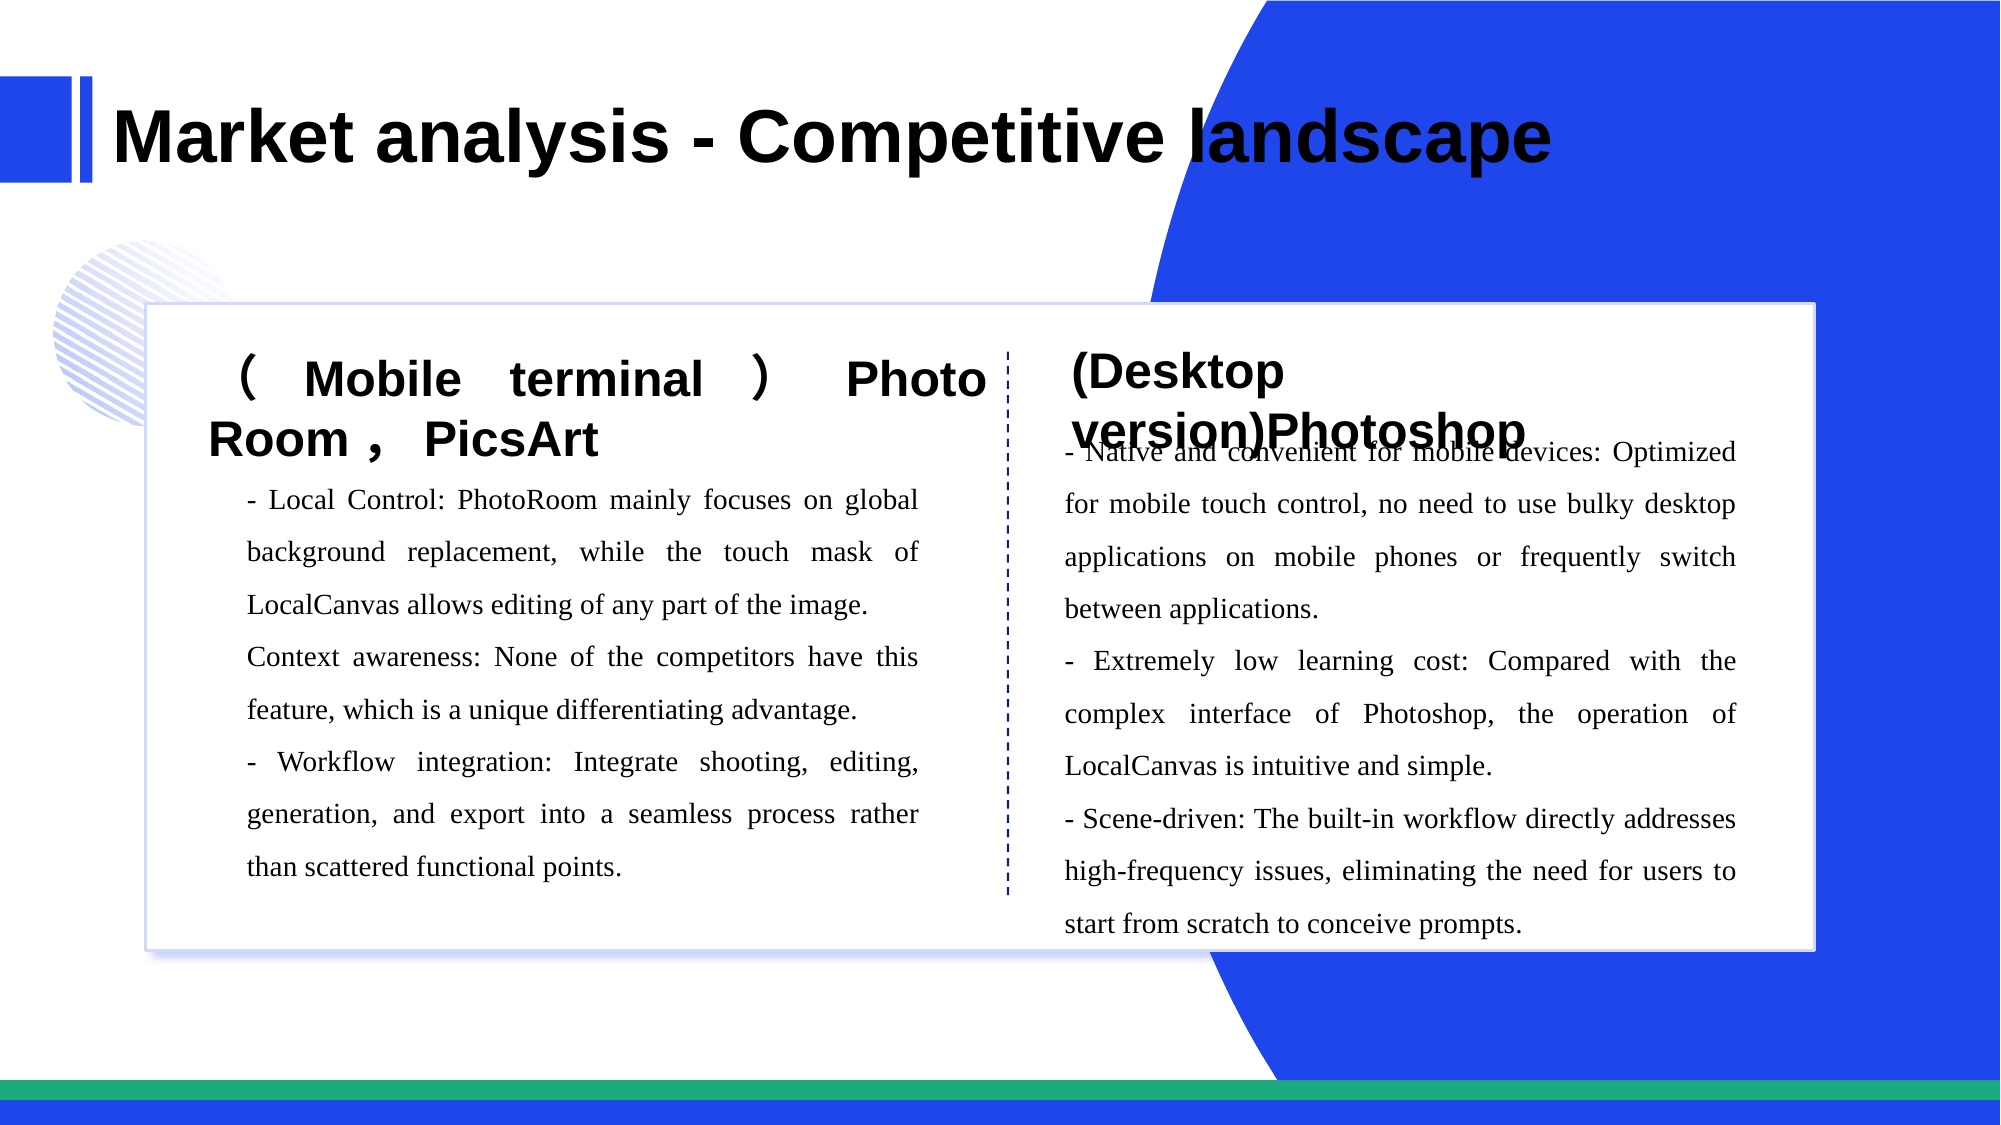

Market analysis - Competitive landscape analysis

(Desktop version)Photoshop
（Mobile terminal）Photo Room，PicsArt

- Native and convenient for mobile devices: Optimized for mobile touch control, no need to use bulky desktop applications on mobile phones or frequently switch between applications.
- Extremely low learning cost: Compared with the complex interface of Photoshop, the operation of LocalCanvas is intuitive and simple.
- Scene-driven: The built-in workflow directly addresses high-frequency issues, eliminating the need for users to start from scratch to conceive prompts.
- Local Control: PhotoRoom mainly focuses on global background replacement, while the touch mask of LocalCanvas allows editing of any part of the image.
Context awareness: None of the competitors have this feature, which is a unique differentiating advantage.
- Workflow integration: Integrate shooting, editing, generation, and export into a seamless process rather than scattered functional points.